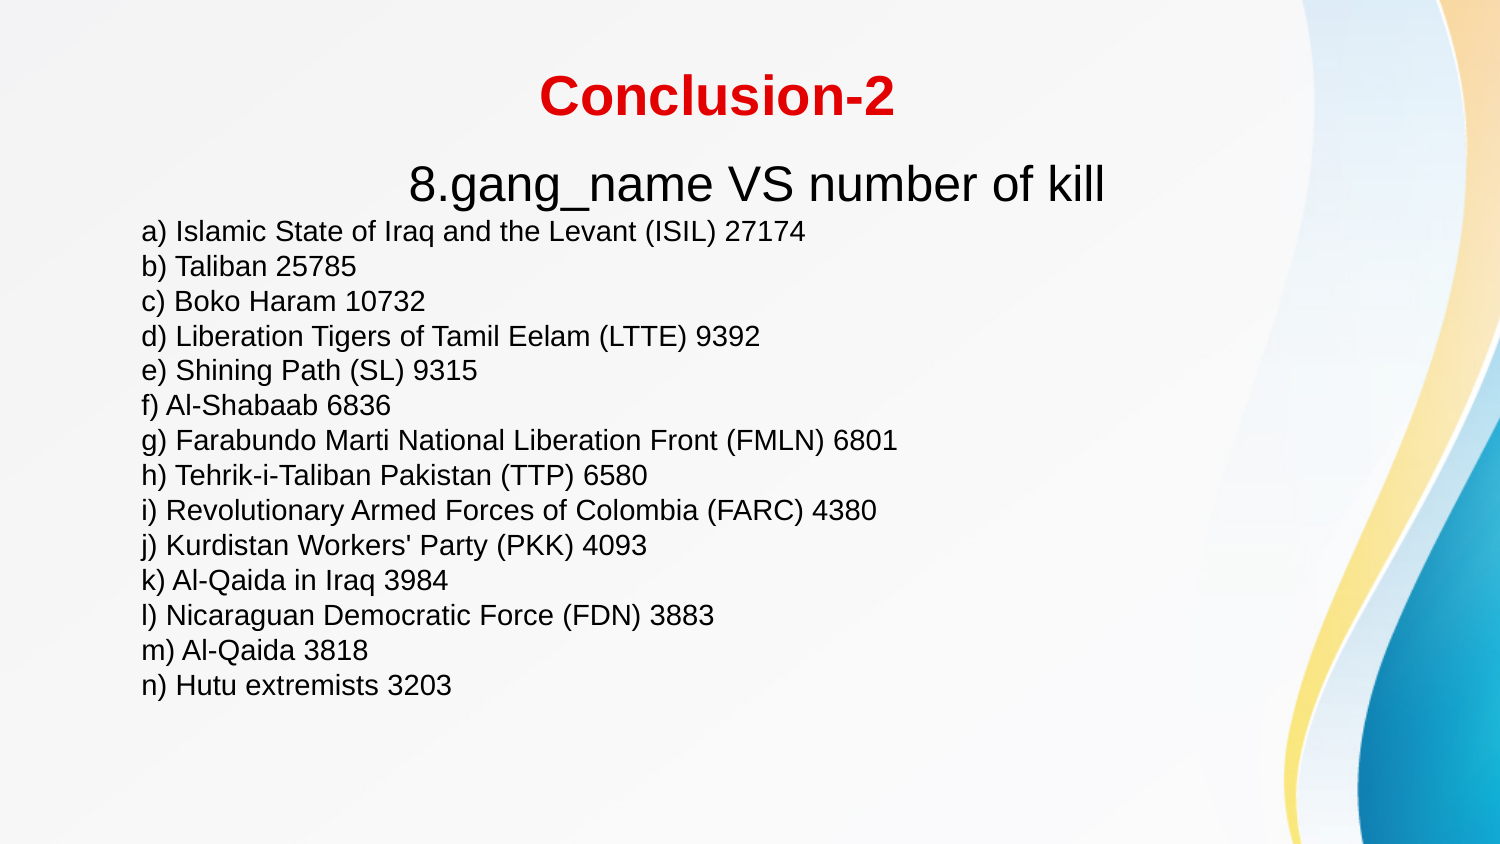

8.gang_name VS number of kill
    a) Islamic State of Iraq and the Levant (ISIL) 27174
    b) Taliban 25785
    c) Boko Haram 10732
    d) Liberation Tigers of Tamil Eelam (LTTE) 9392
    e) Shining Path (SL) 9315
    f) Al-Shabaab 6836
    g) Farabundo Marti National Liberation Front (FMLN) 6801
    h) Tehrik-i-Taliban Pakistan (TTP) 6580
    i) Revolutionary Armed Forces of Colombia (FARC) 4380
    j) Kurdistan Workers' Party (PKK) 4093
    k) Al-Qaida in Iraq 3984
    l) Nicaraguan Democratic Force (FDN) 3883
    m) Al-Qaida 3818
    n) Hutu extremists 3203
# Conclusion-2